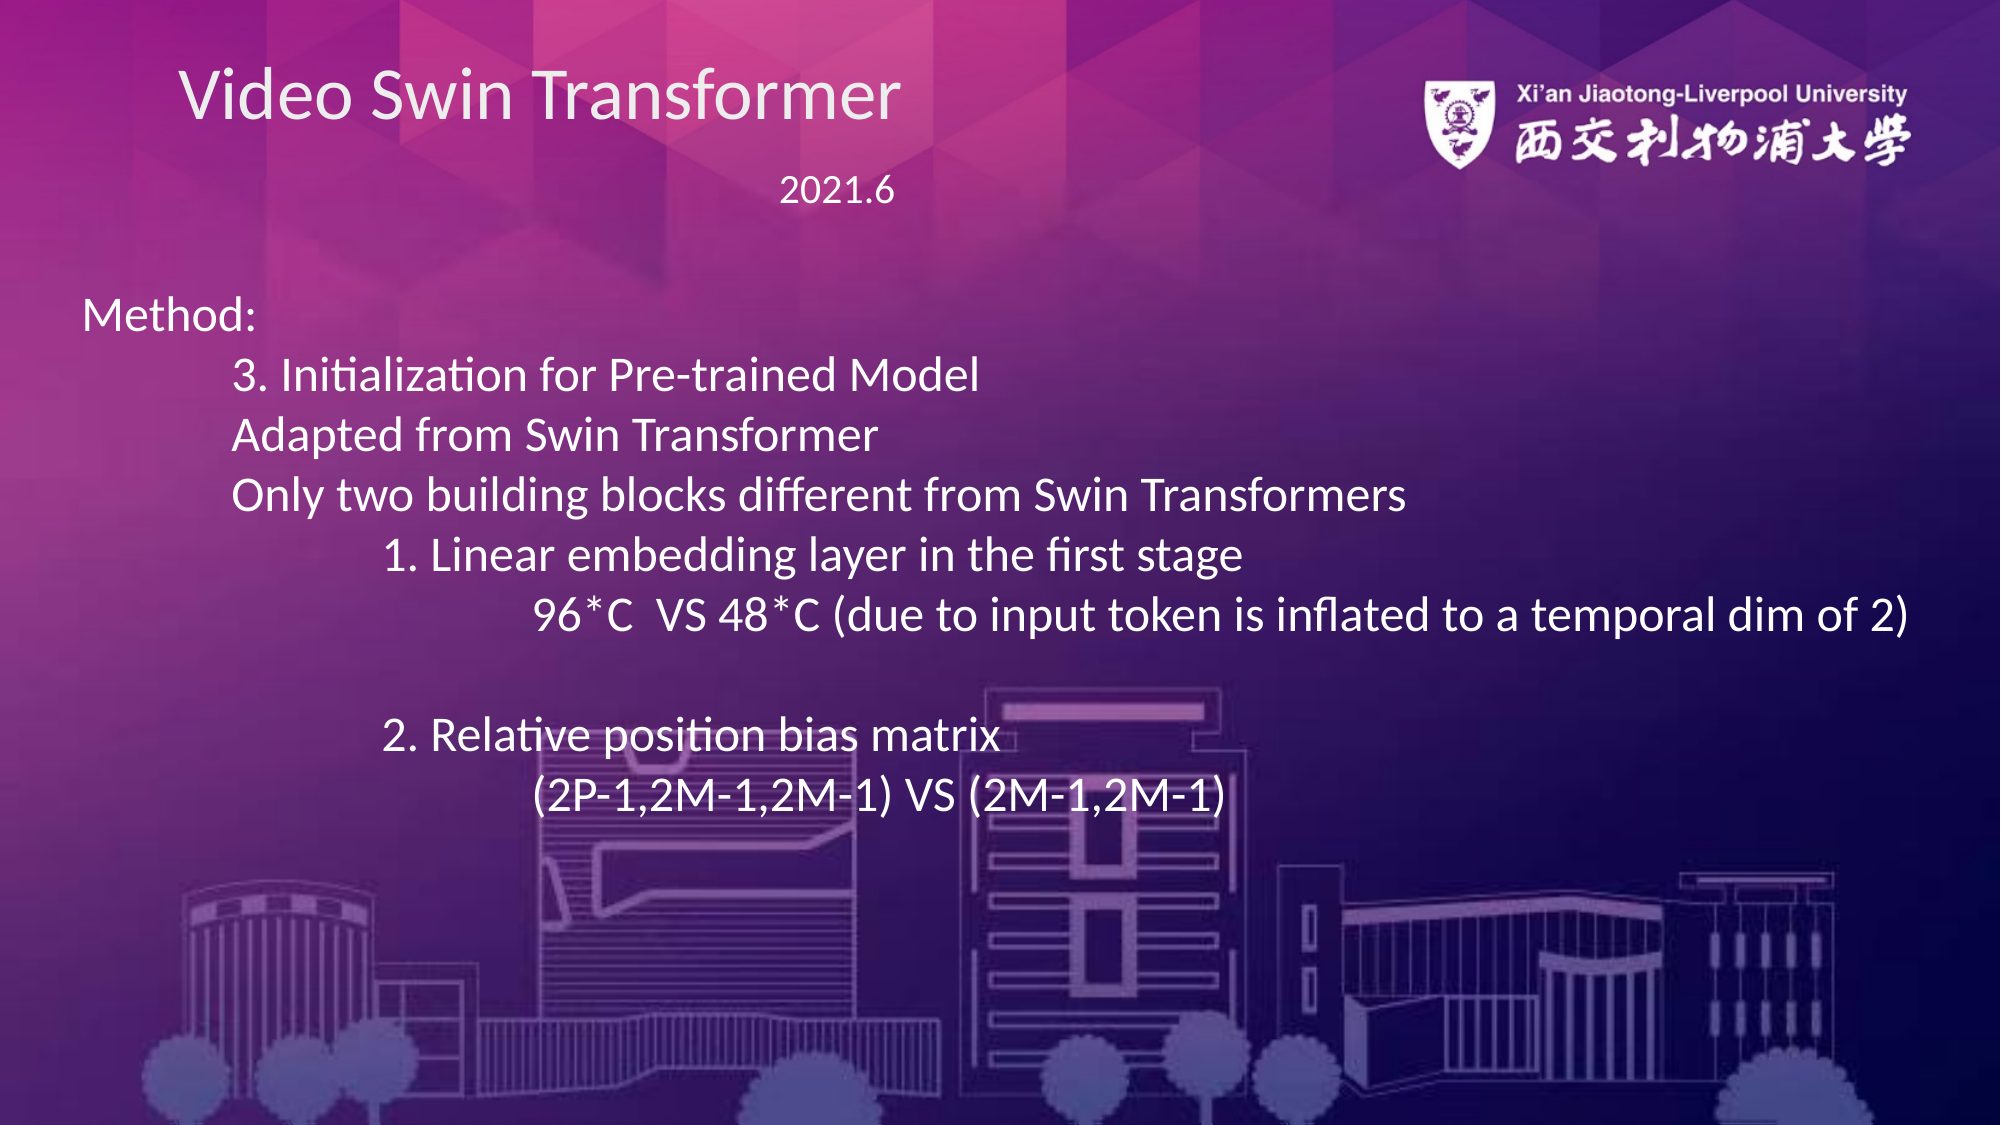

Video Swin Transformer

2021.6
Method:
	3. Initialization for Pre-trained Model
	Adapted from Swin Transformer
	Only two building blocks different from Swin Transformers
		1. Linear embedding layer in the first stage
			96*C  VS 48*C (due to input token is inflated to a temporal dim of 2)

		2. Relative position bias matrix
			(2P-1,2M-1,2M-1) VS (2M-1,2M-1)